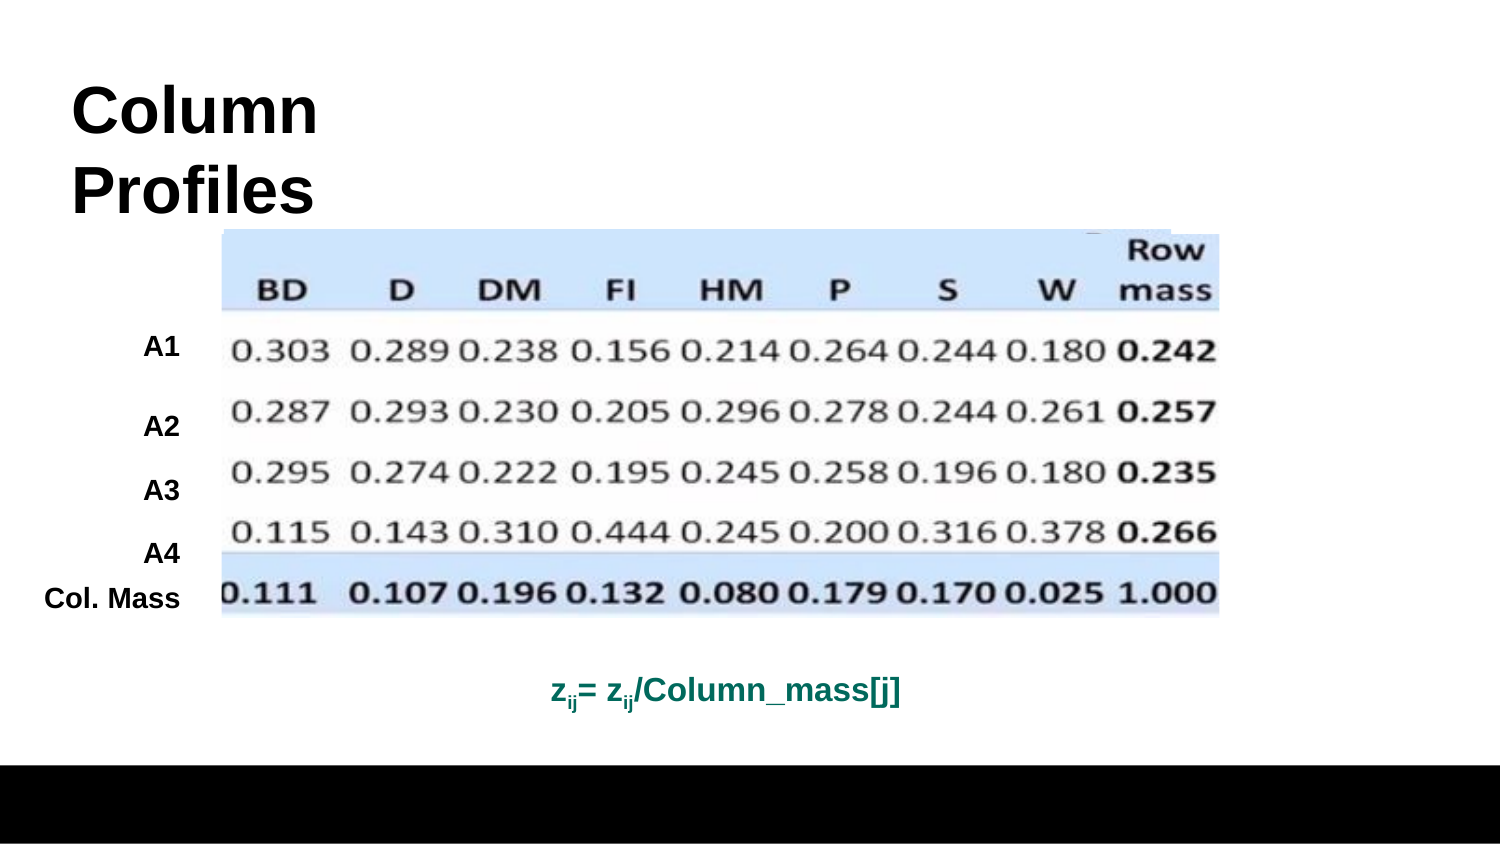

# Column Proﬁles

A1
A2  A3  A4
Col. Mass
zij= zij/Column_mass[j]